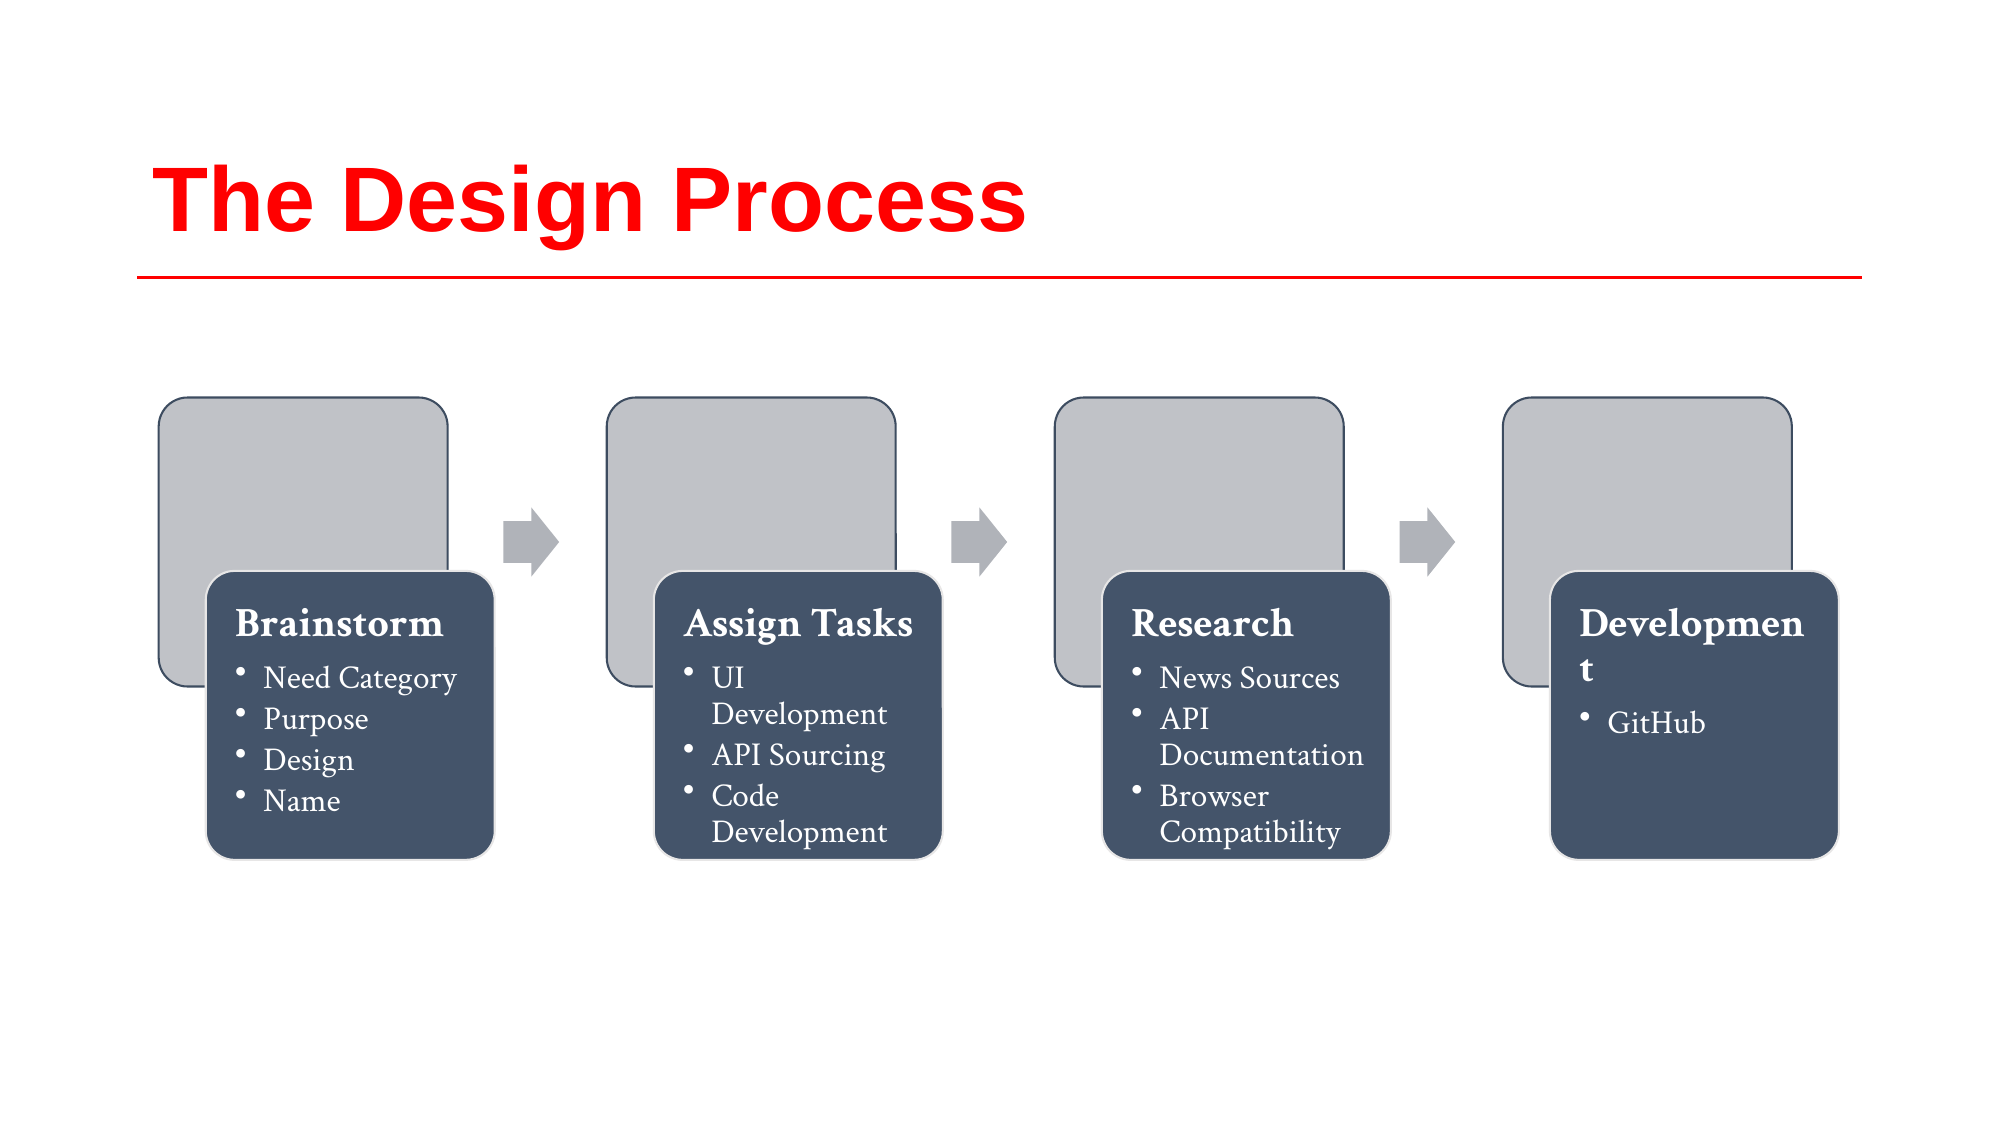

# The Design Process
Brainstorm
Need Category
Purpose
Design
Name

Assign Tasks
UI Development
API Sourcing
Code Development

Research
News Sources
API Documentation
Browser Compatibility

Development
GitHub